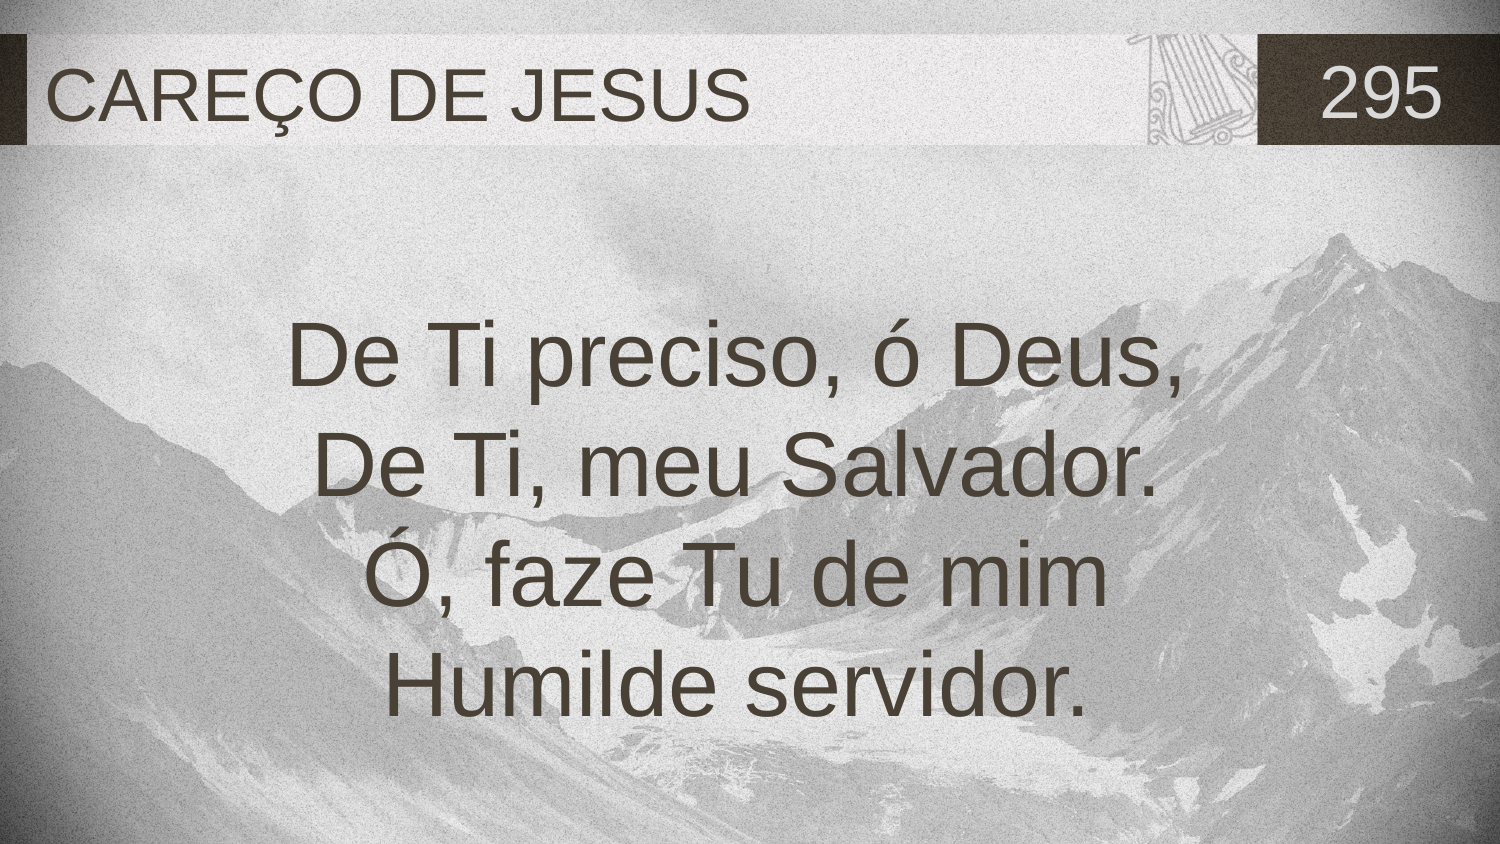

# CAREÇO DE JESUS
295
De Ti preciso, ó Deus,
De Ti, meu Salvador.
Ó, faze Tu de mim
Humilde servidor.